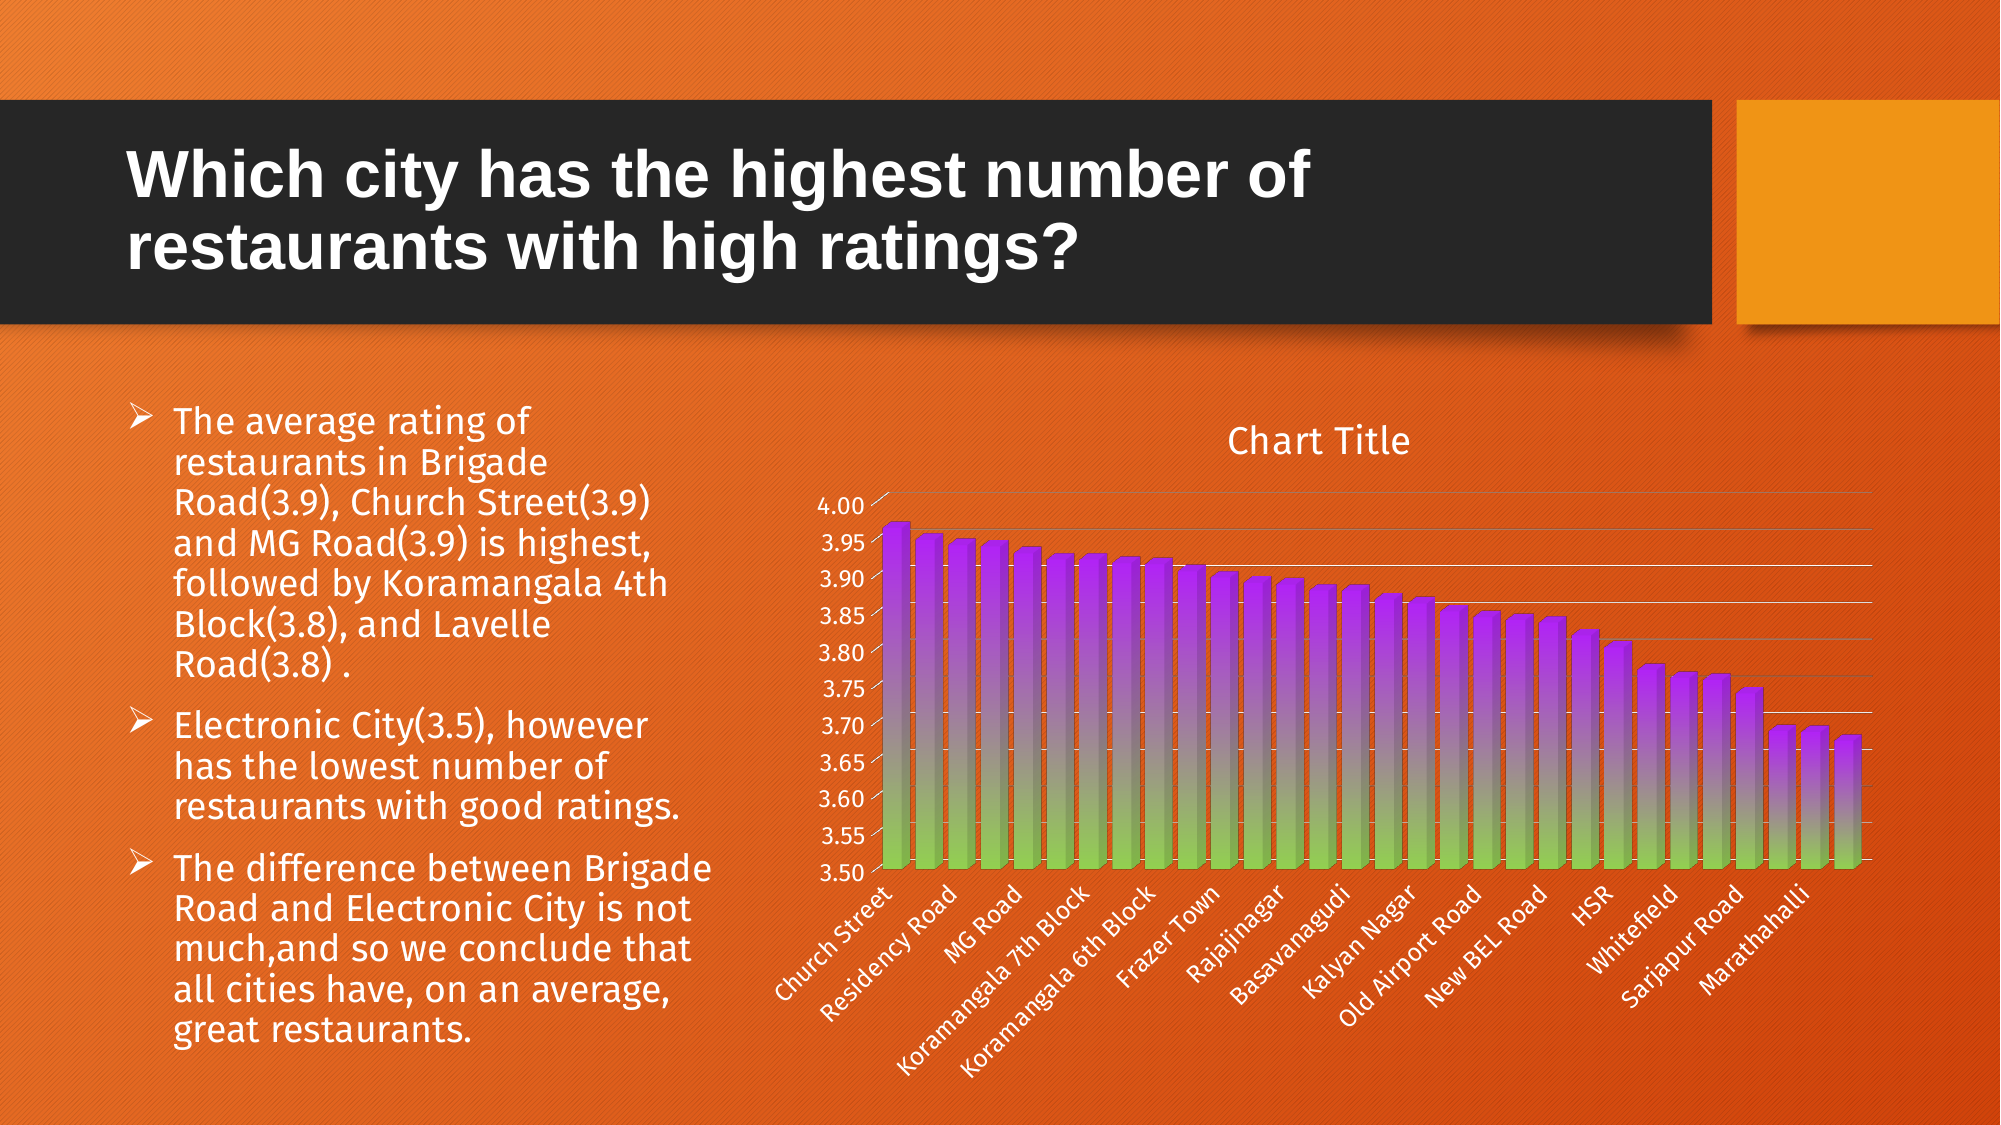

# Which city has the highest number of restaurants with high ratings?
The average rating of restaurants in Brigade Road(3.9), Church Street(3.9) and MG Road(3.9) is highest, followed by Koramangala 4th Block(3.8), and Lavelle Road(3.8) .
Electronic City(3.5), however has the lowest number of restaurants with good ratings.
The difference between Brigade Road and Electronic City is not much,and so we conclude that all cities have, on an average, great restaurants.

[unsupported chart]